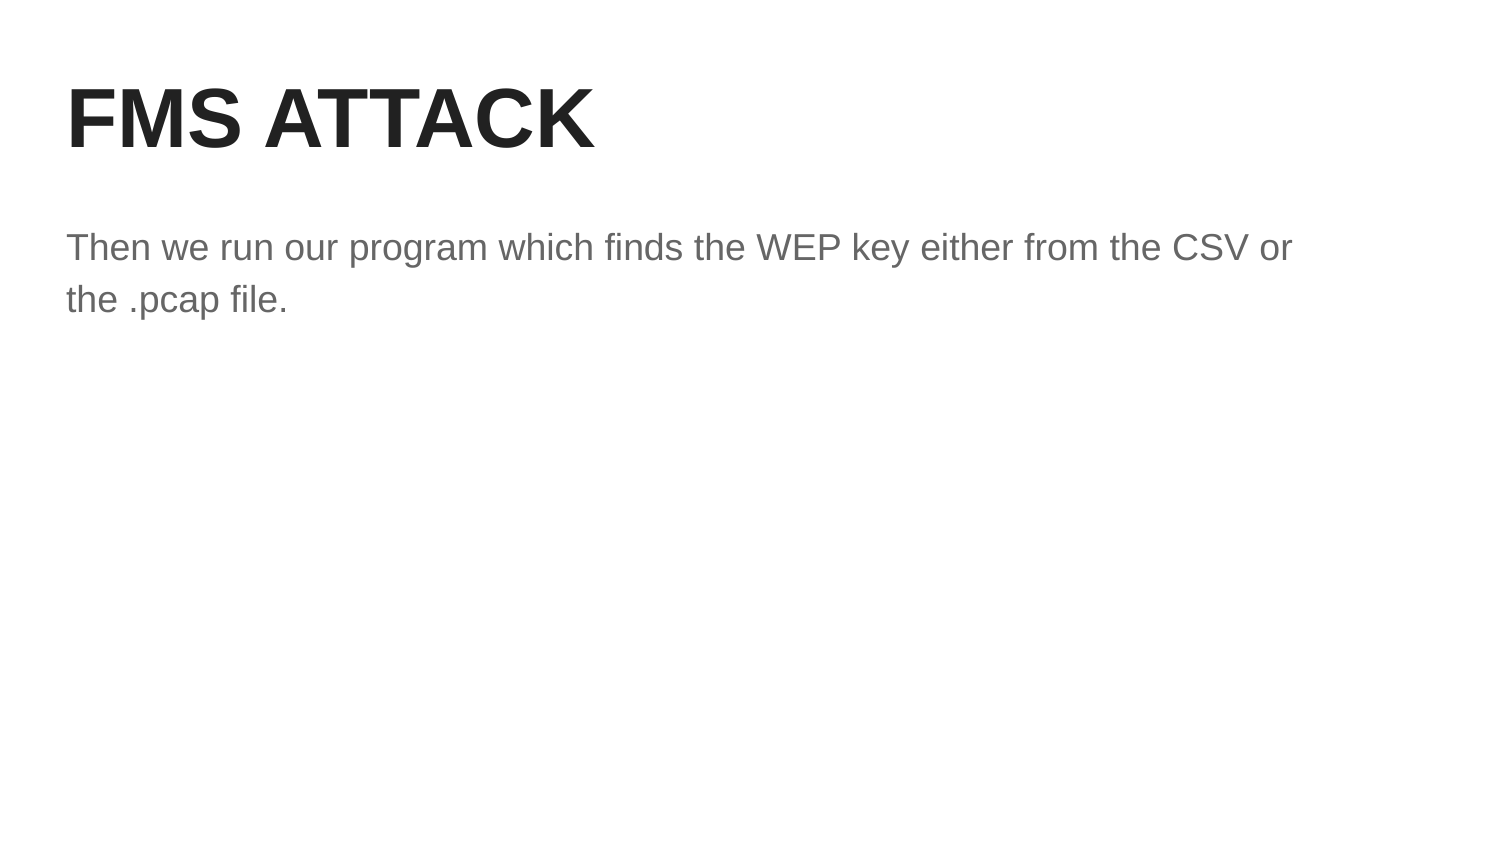

# FMS ATTACK
Then we run our program which finds the WEP key either from the CSV or the .pcap file.